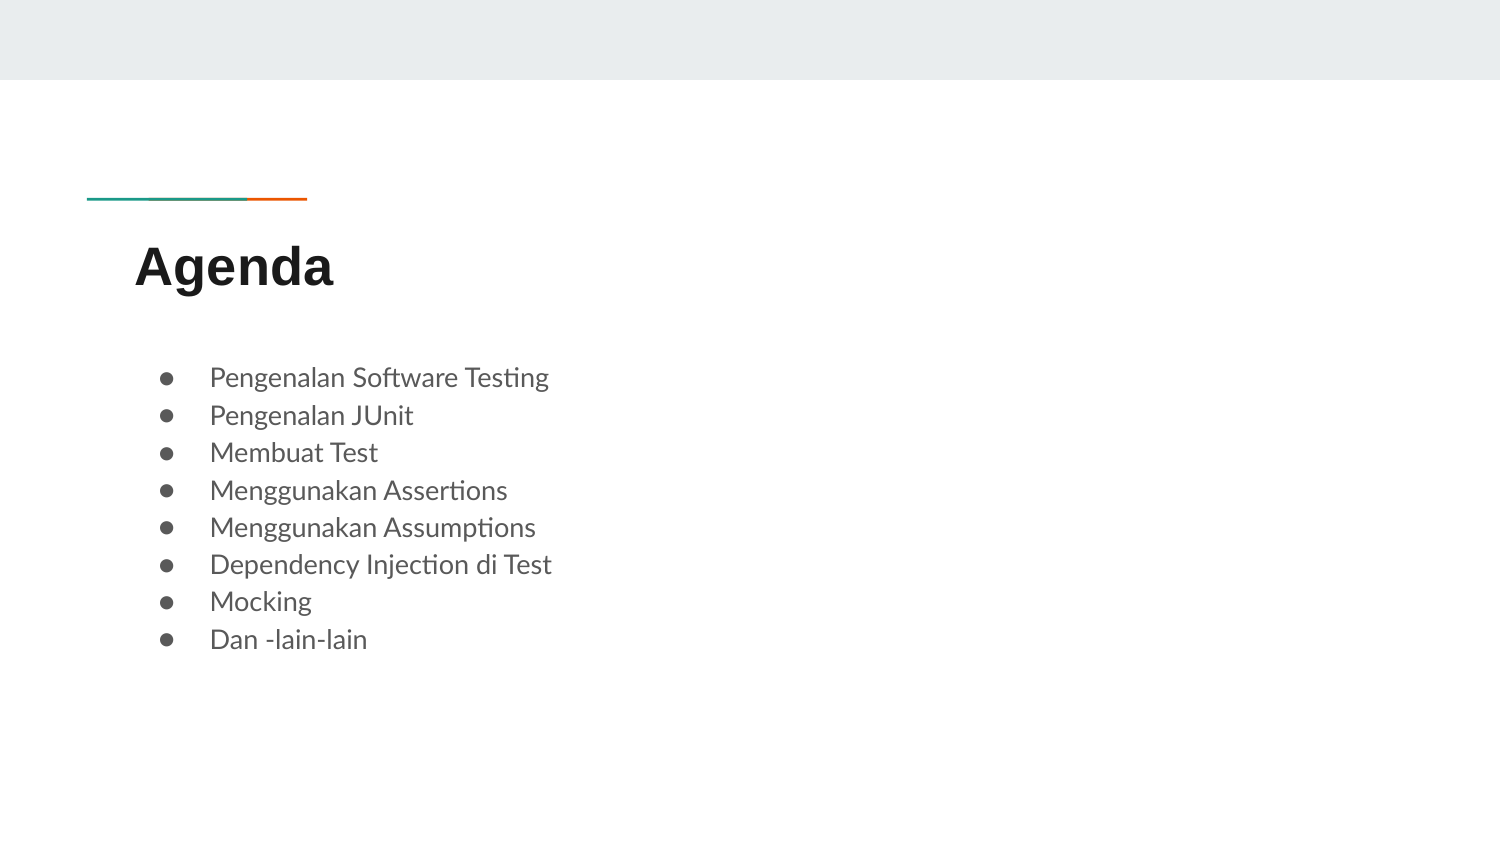

# Agenda
Pengenalan Software Testing
Pengenalan JUnit
Membuat Test
Menggunakan Assertions
Menggunakan Assumptions
Dependency Injection di Test
Mocking
Dan -lain-lain